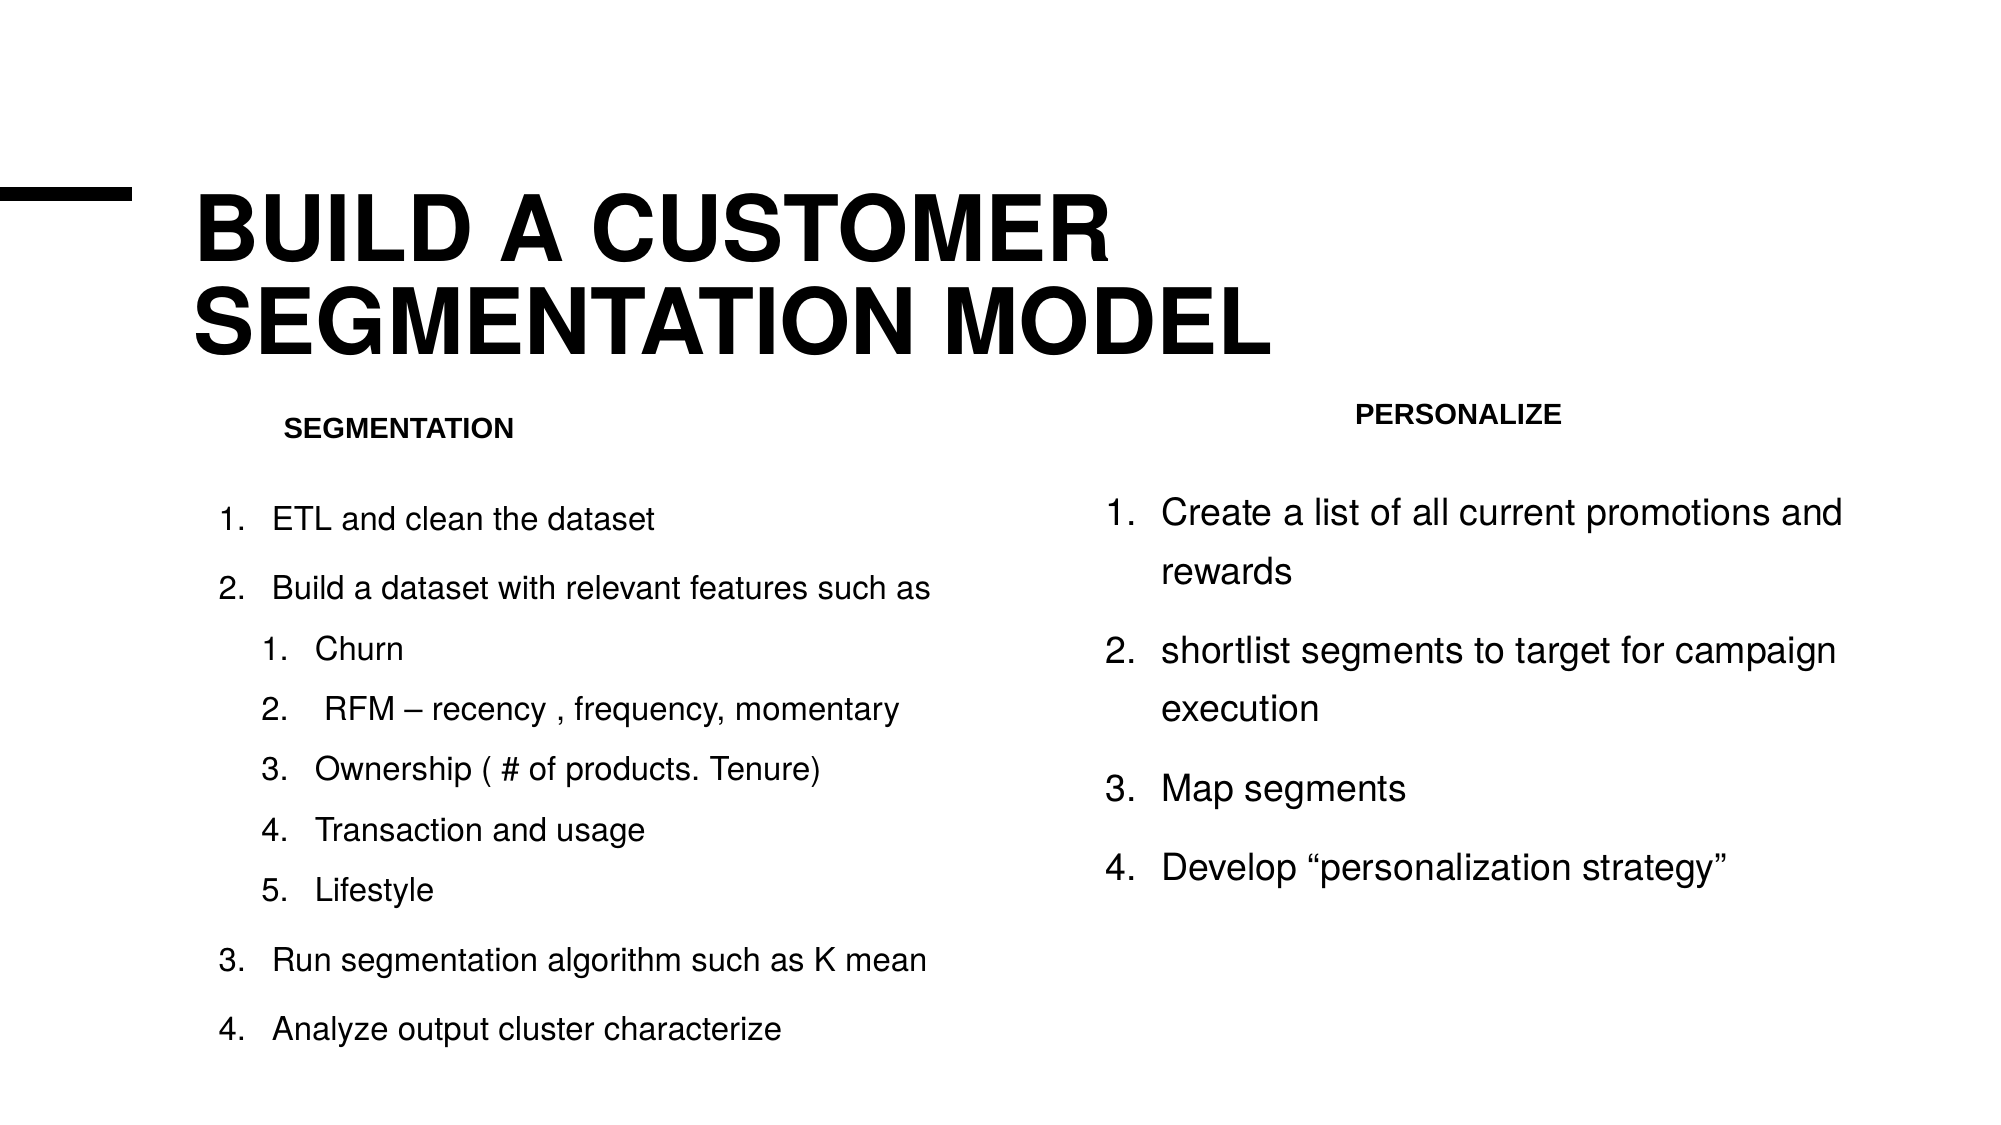

# BUILD A CUSTOMER SEGMENTATION MODEL
PERSONALIZE
SEGMENTATION
Create a list of all current promotions and rewards
shortlist segments to target for campaign execution
Map segments
Develop “personalization strategy”
ETL and clean the dataset
Build a dataset with relevant features such as
Churn
 RFM – recency , frequency, momentary
Ownership ( # of products. Tenure)
Transaction and usage
Lifestyle
Run segmentation algorithm such as K mean
Analyze output cluster characterize